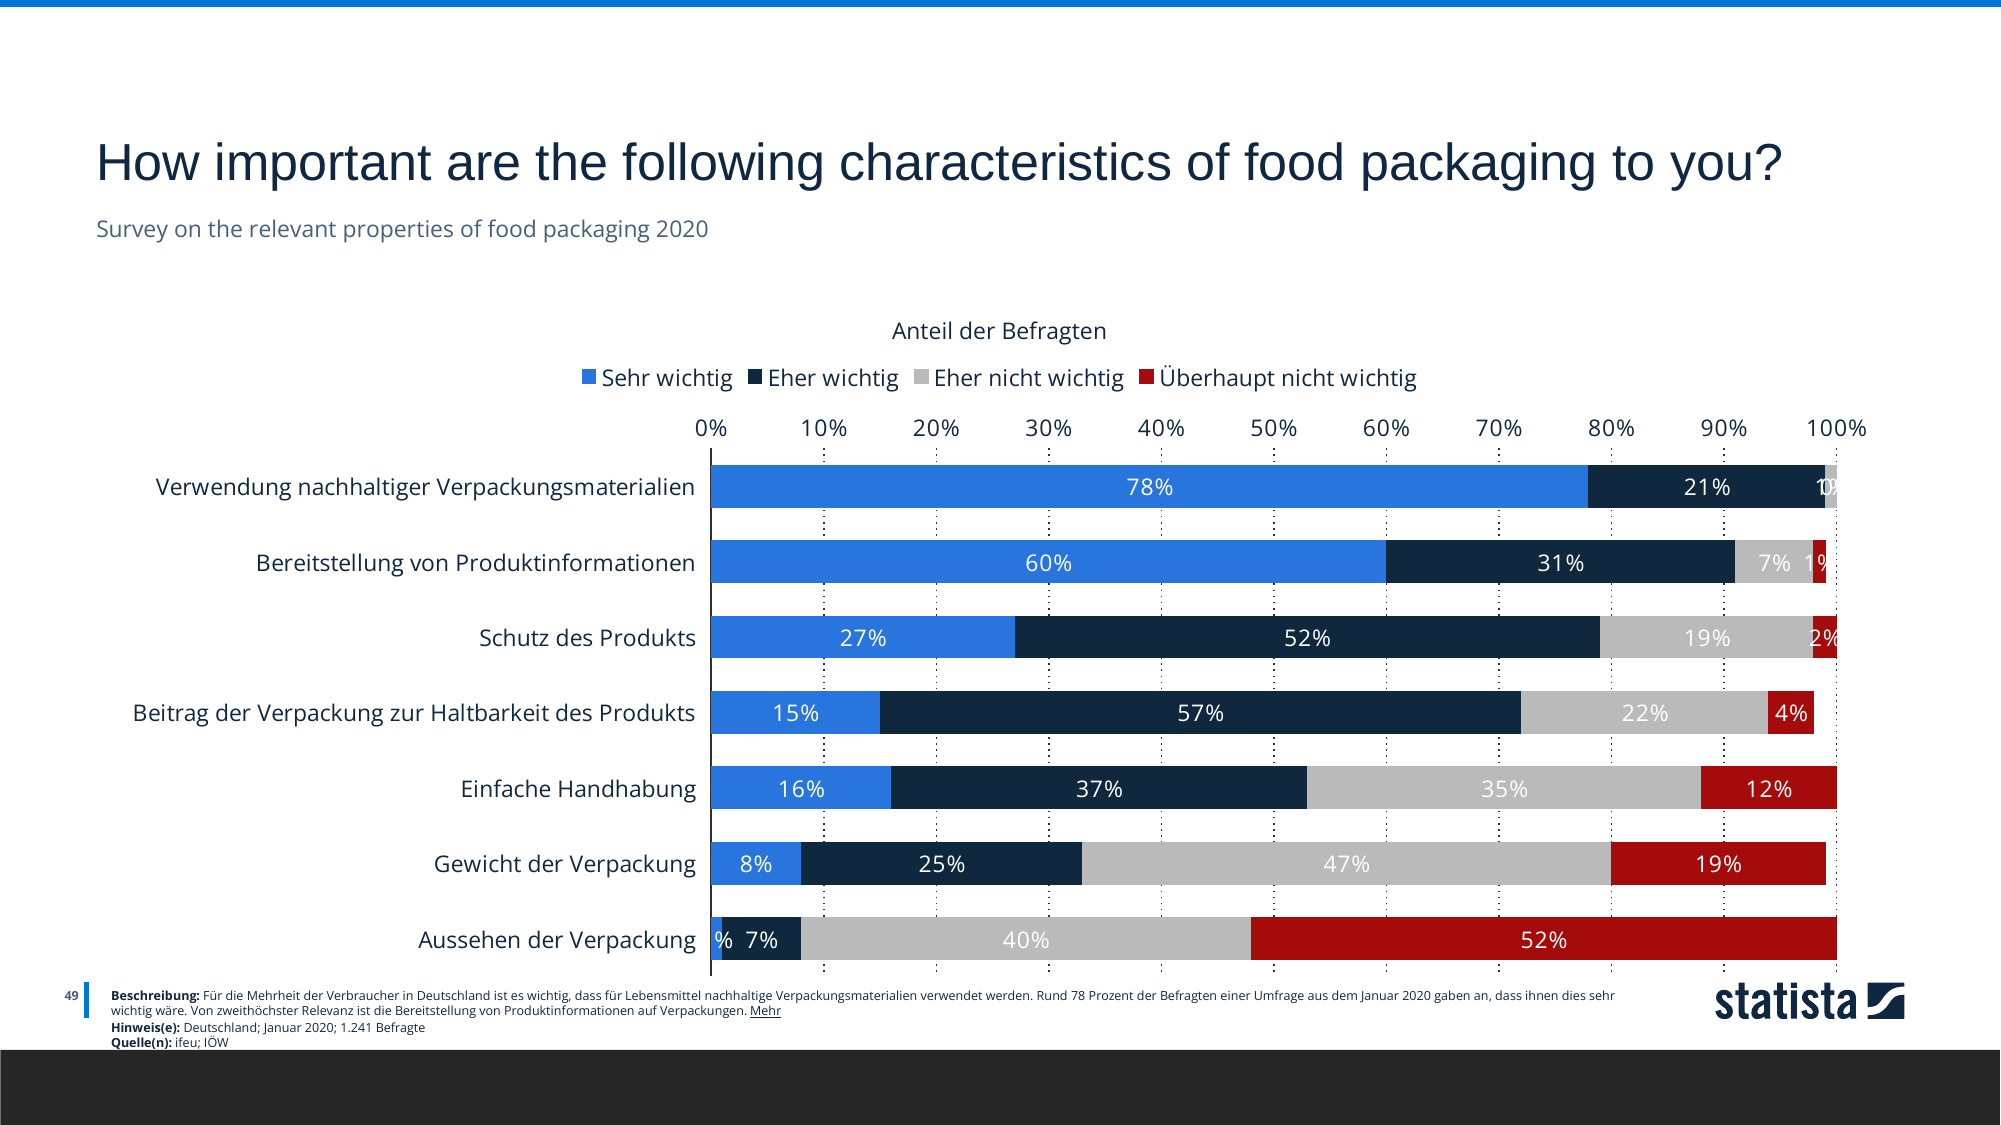

How important are the following characteristics of food packaging to you?
Survey on the relevant properties of food packaging 2020
Anteil der Befragten

### Chart

| Category | Sehr wichtig | Eher wichtig | Eher nicht wichtig | Überhaupt nicht wichtig |
|---|---|---|---|---|
| Verwendung nachhaltiger Verpackungsmaterialien | 0.78 | 0.21 | 0.01 | 0.0 |
| Bereitstellung von Produktinformationen | 0.6 | 0.31 | 0.07 | 0.01 |
| Schutz des Produkts | 0.27 | 0.52 | 0.19 | 0.02 |
| Beitrag der Verpackung zur Haltbarkeit des Produkts | 0.15 | 0.57 | 0.22 | 0.04 |
| Einfache Handhabung | 0.16 | 0.37 | 0.35 | 0.12 |
| Gewicht der Verpackung | 0.08 | 0.25 | 0.47 | 0.19 |
| Aussehen der Verpackung | 0.01 | 0.07 | 0.4 | 0.52 |
49
Beschreibung: Für die Mehrheit der Verbraucher in Deutschland ist es wichtig, dass für Lebensmittel nachhaltige Verpackungsmaterialien verwendet werden. Rund 78 Prozent der Befragten einer Umfrage aus dem Januar 2020 gaben an, dass ihnen dies sehr wichtig wäre. Von zweithöchster Relevanz ist die Bereitstellung von Produktinformationen auf Verpackungen. Mehr
Hinweis(e): Deutschland; Januar 2020; 1.241 Befragte
Quelle(n): ifeu; IÖW